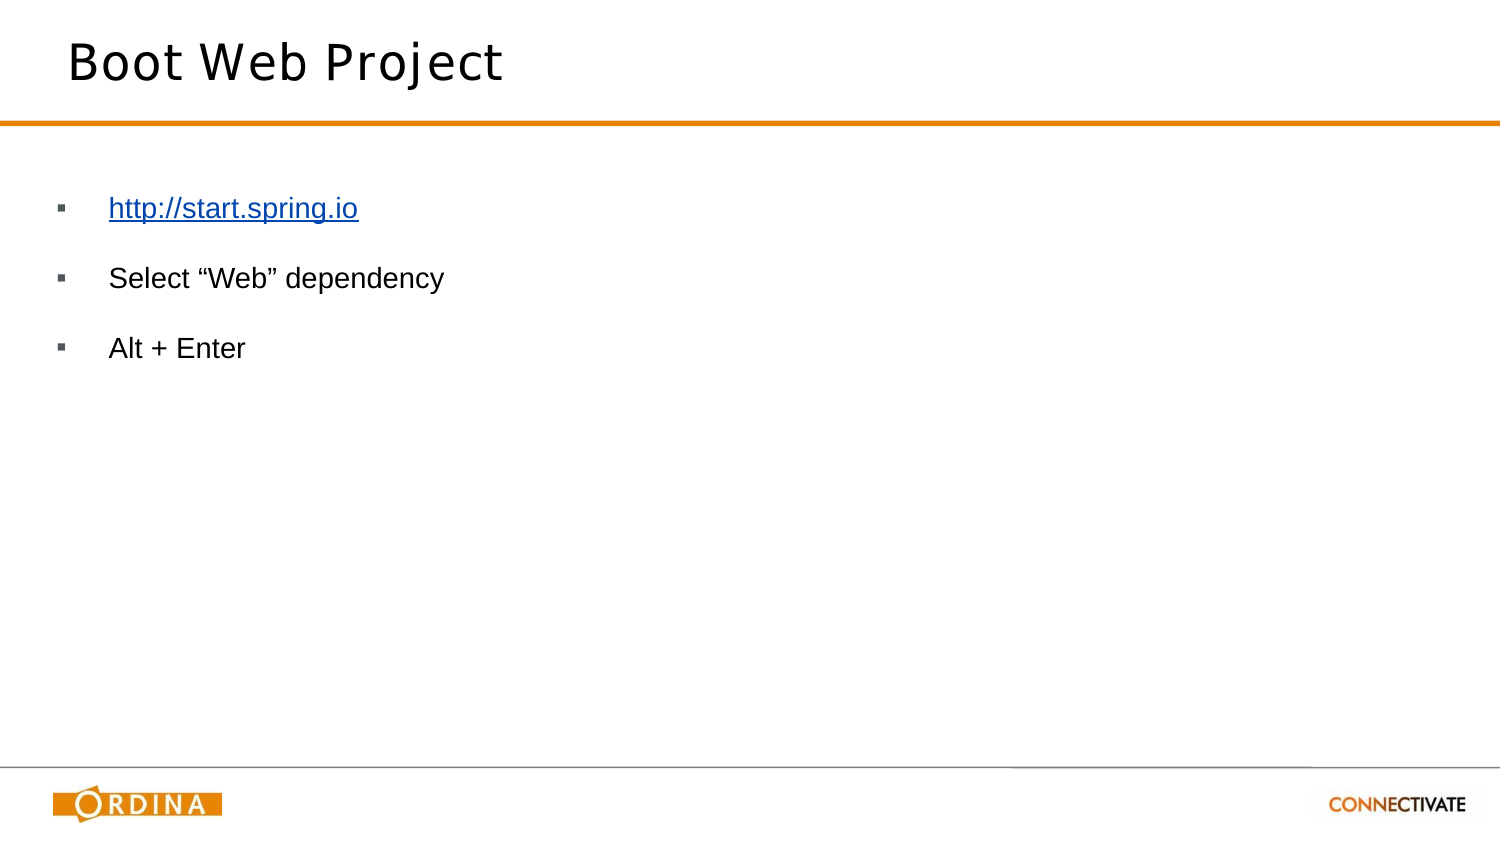

# Boot Web Project
http://start.spring.io
Select “Web” dependency
Alt + Enter